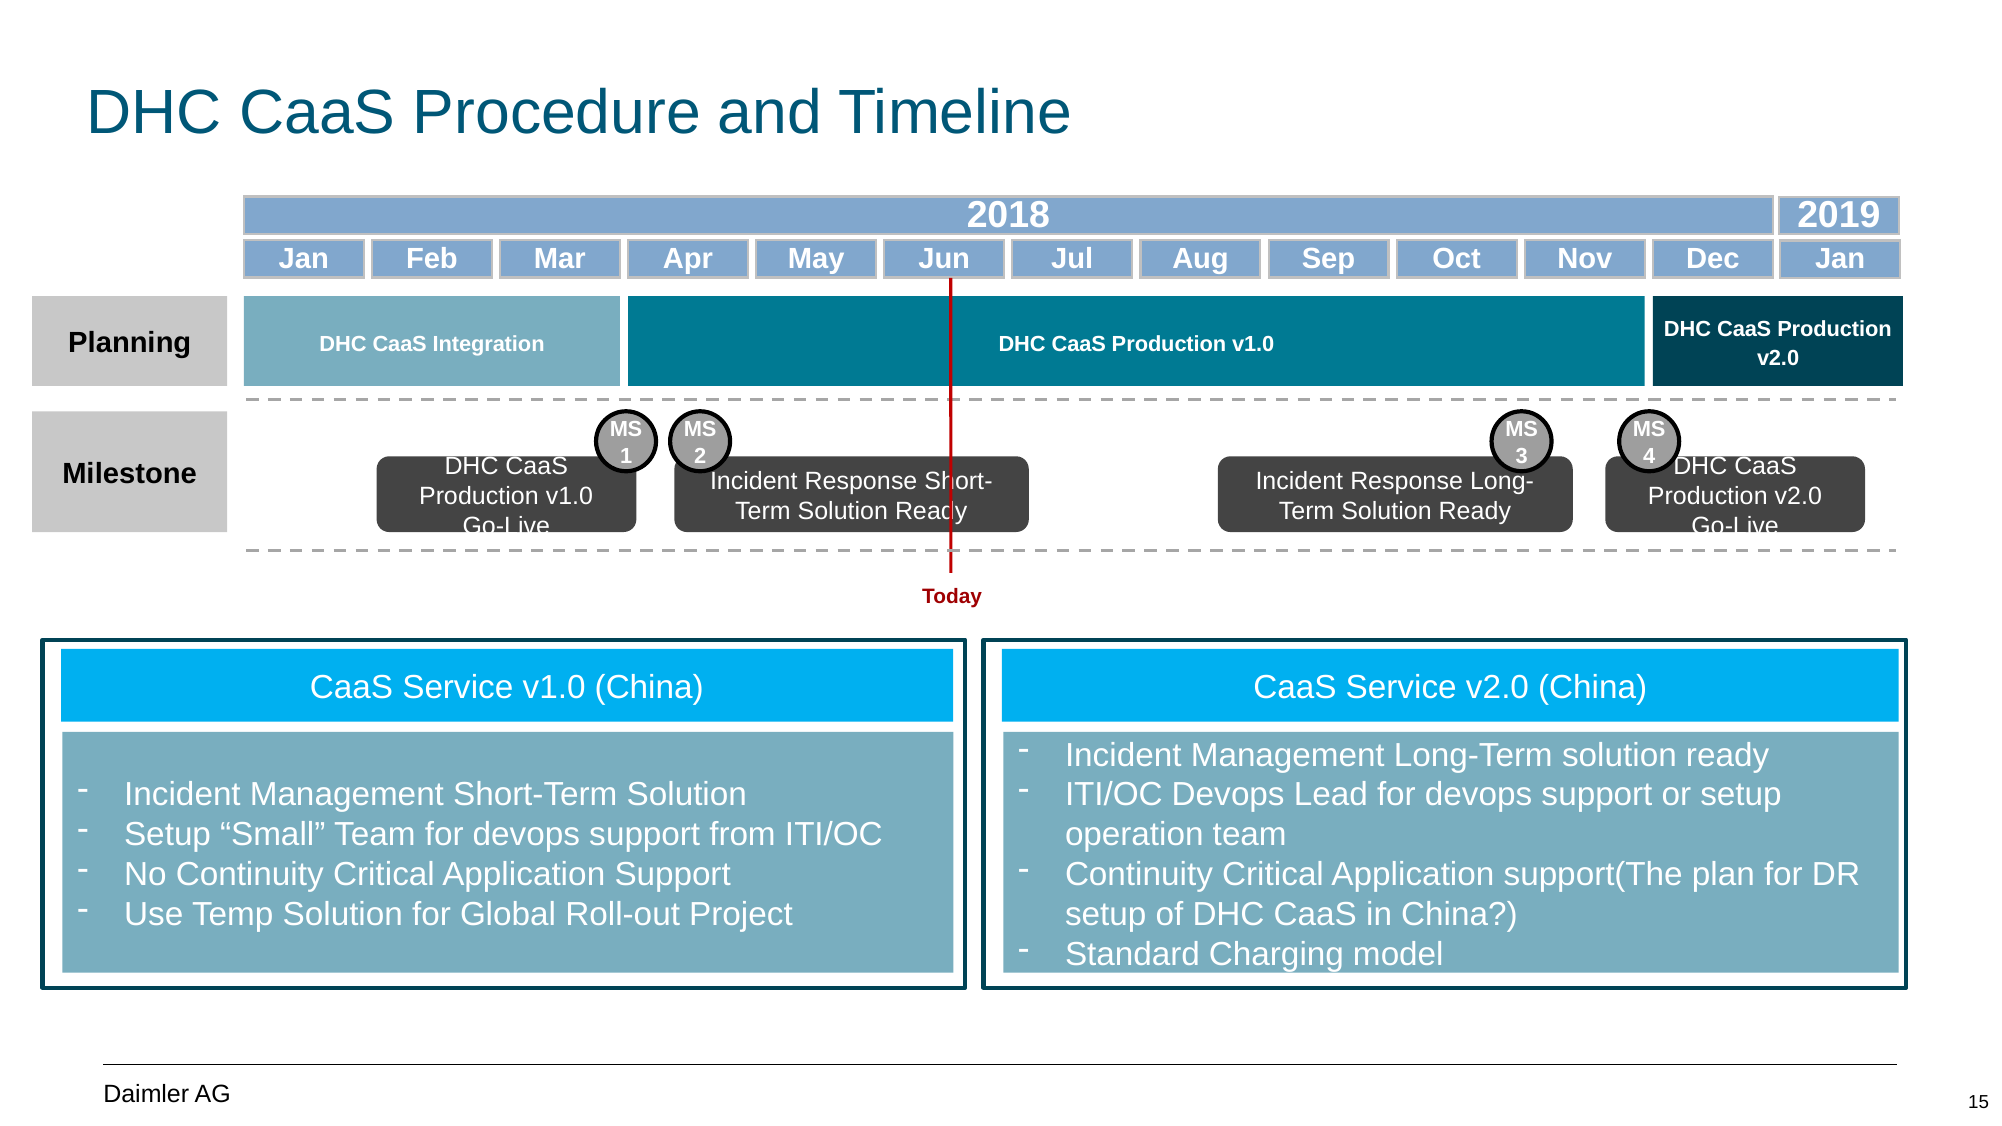

# DHC CaaS Procedure and Timeline
2018
Jan
Feb
Mar
Apr
May
Jun
Jul
Aug
Sep
Oct
Nov
Dec
2019
Jan

Today
Planning
DHC CaaS Integration
DHC CaaS Production v1.0
DHC CaaS Production v2.0
Milestone
MS1
MS2
MS3
MS4
DHC CaaS Production v1.0 Go-Live
Incident Response Short-Term Solution Ready
Incident Response Long-Term Solution Ready
DHC CaaS Production v2.0 Go-Live

CaaS Service v1.0 (China)
CaaS Service v2.0 (China)
Incident Management Long-Term solution ready
ITI/OC Devops Lead for devops support or setup operation team
Continuity Critical Application support(The plan for DR setup of DHC CaaS in China?)
Standard Charging model
Incident Management Short-Term Solution
Setup “Small” Team for devops support from ITI/OC
No Continuity Critical Application Support
Use Temp Solution for Global Roll-out Project